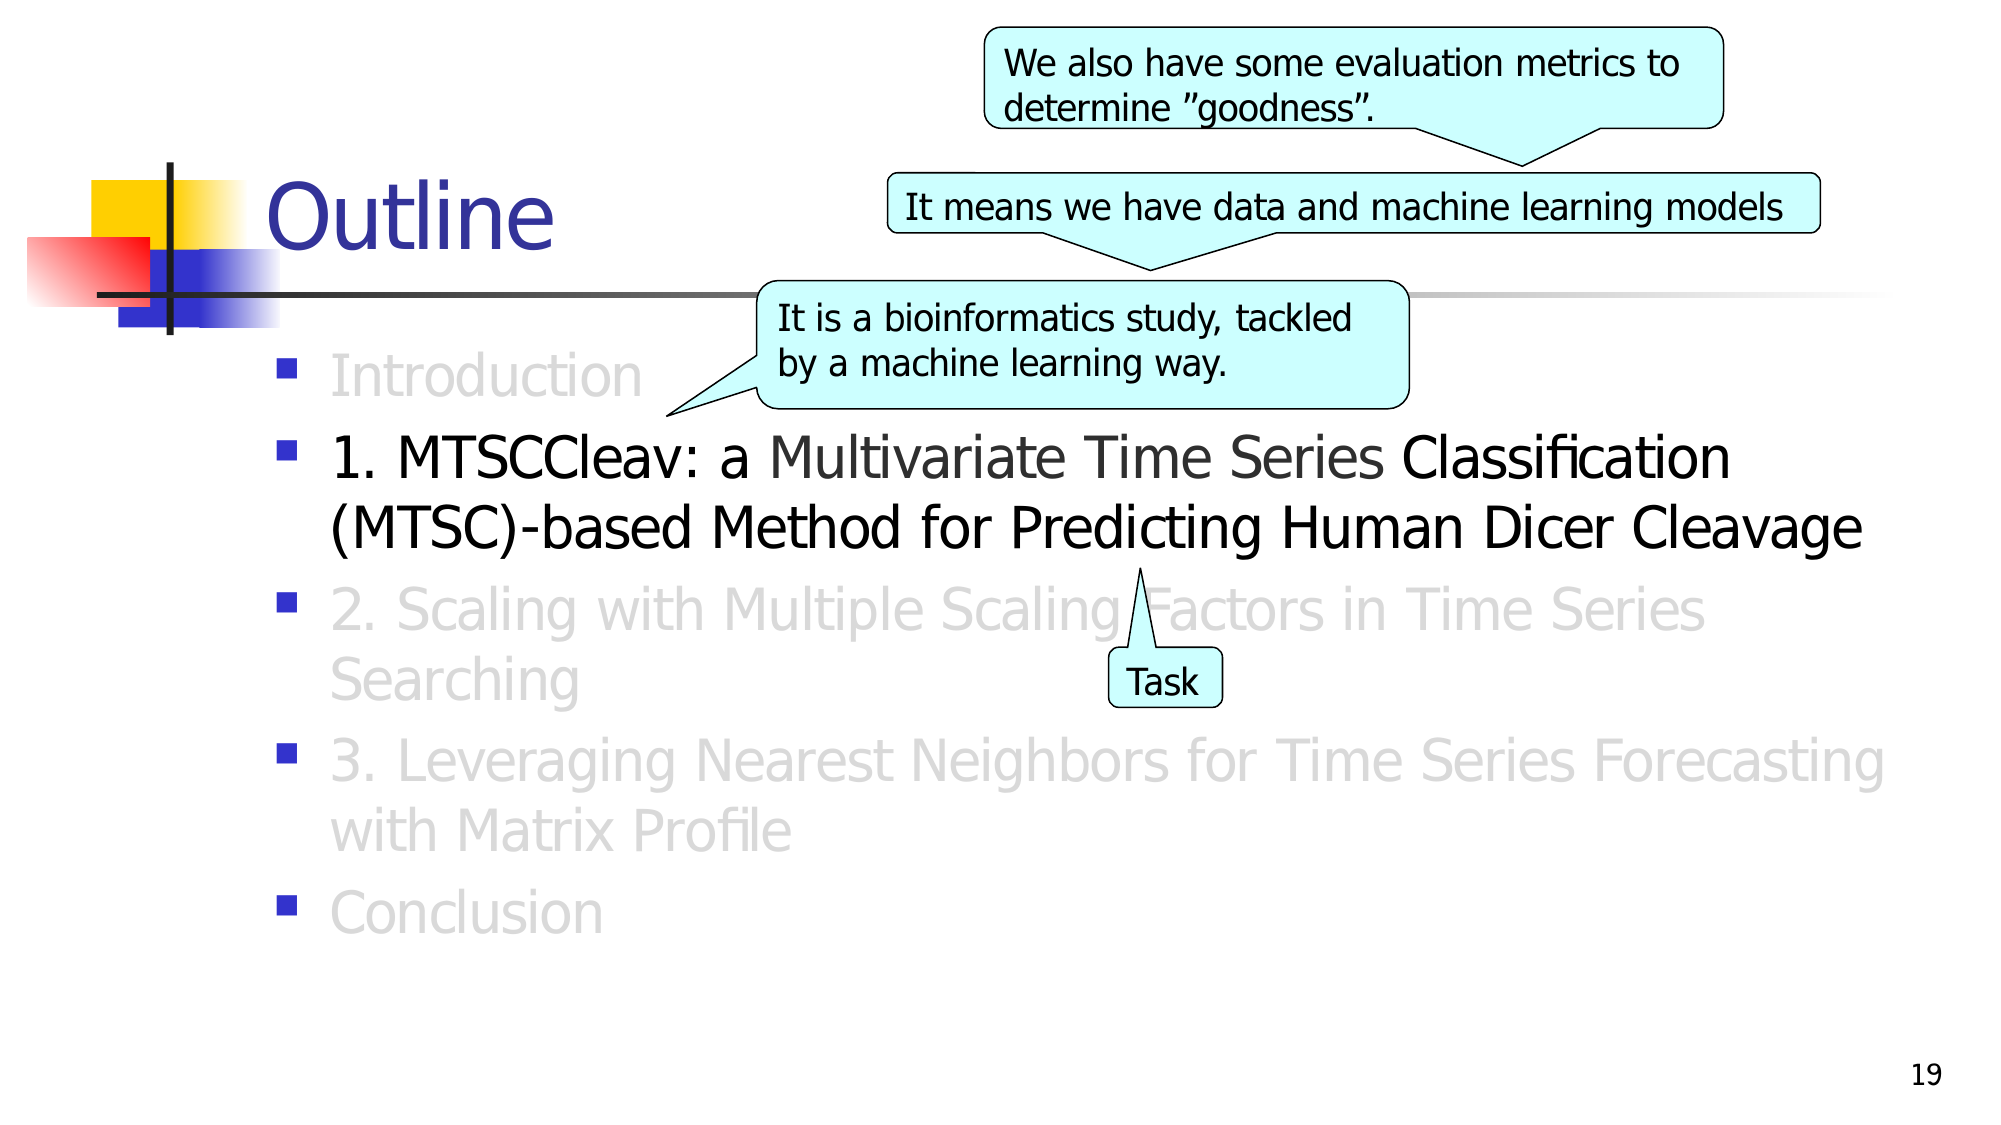

We also have some evaluation metrics to determine ”goodness”.
# Outline
It means we have data and machine learning models
It is a bioinformatics study, tackled by a machine learning way.
Introduction
1. MTSCCleav: a Multivariate Time Series Classification (MTSC)-based Method for Predicting Human Dicer Cleavage
2. Scaling with Multiple Scaling Factors in Time Series Searching
3. Leveraging Nearest Neighbors for Time Series Forecasting with Matrix Profile
Conclusion

Task
19